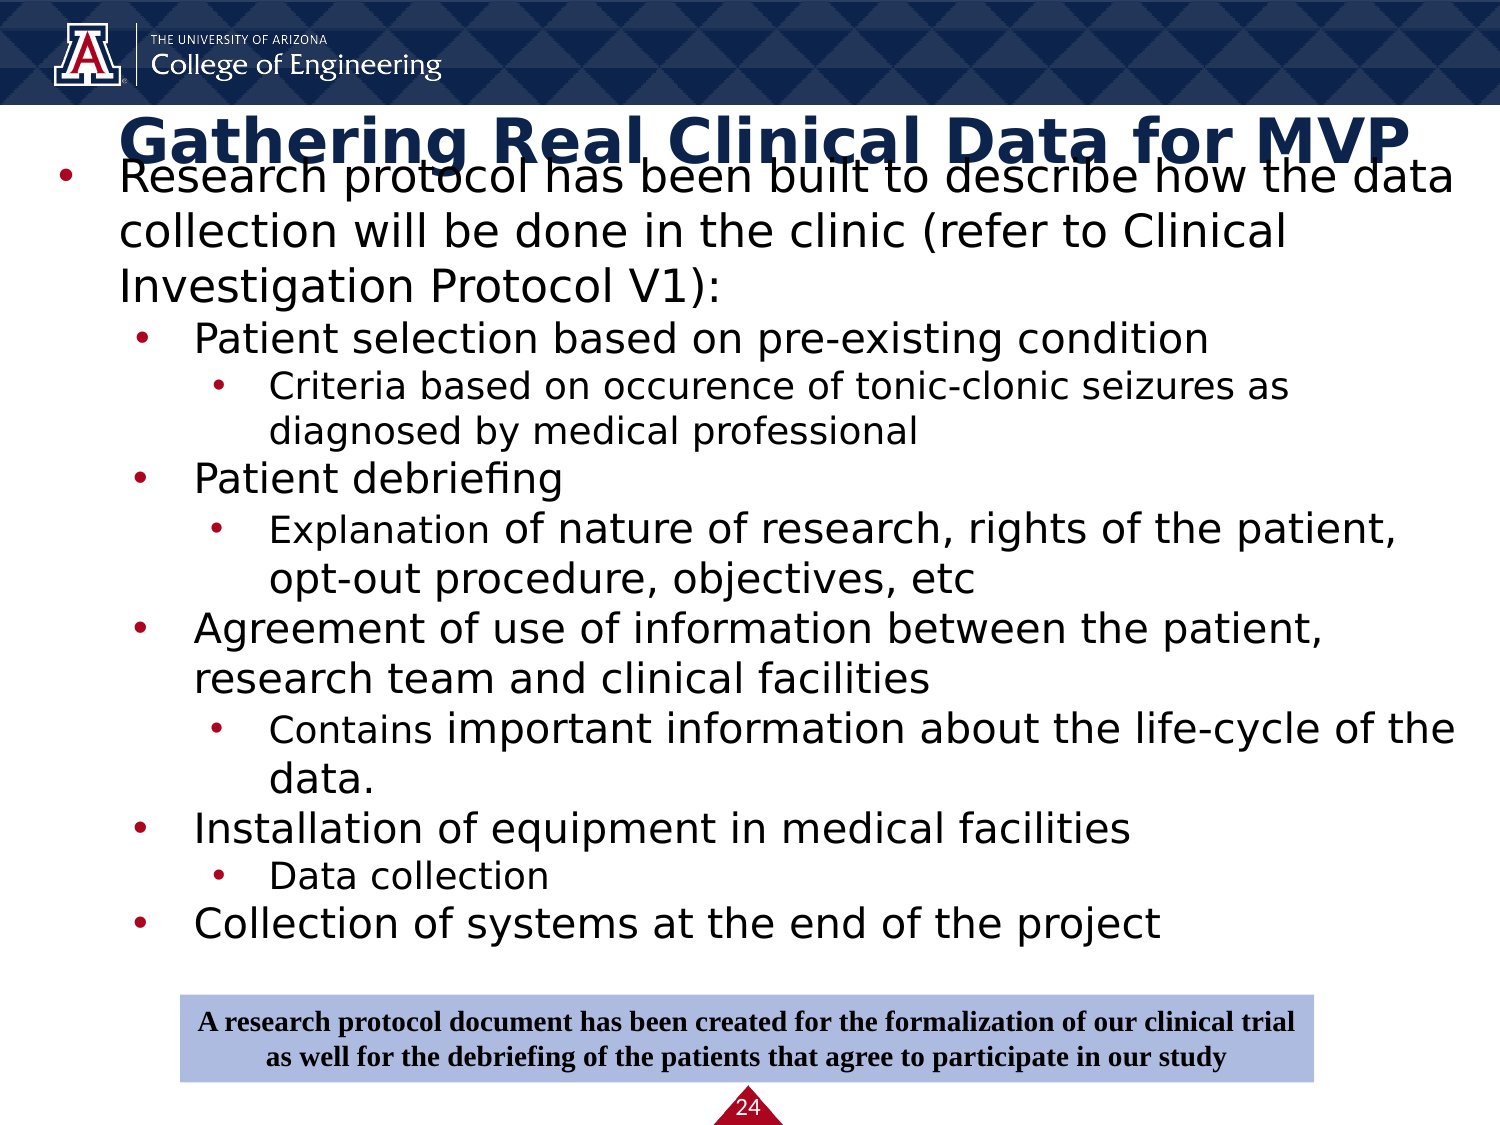

# Gathering Real Clinical Data for MVP
Research protocol has been built to describe how the data collection will be done in the clinic (refer to Clinical Investigation Protocol V1):
Patient selection based on pre-existing condition
Criteria based on occurence of tonic-clonic seizures as diagnosed by medical professional
Patient debriefing
Explanation of nature of research, rights of the patient, opt-out procedure, objectives, etc
Agreement of use of information between the patient, research team and clinical facilities
Contains important information about the life-cycle of the data.
Installation of equipment in medical facilities
Data collection
Collection of systems at the end of the project
A research protocol document has been created for the formalization of our clinical trial as well for the debriefing of the patients that agree to participate in our study
24